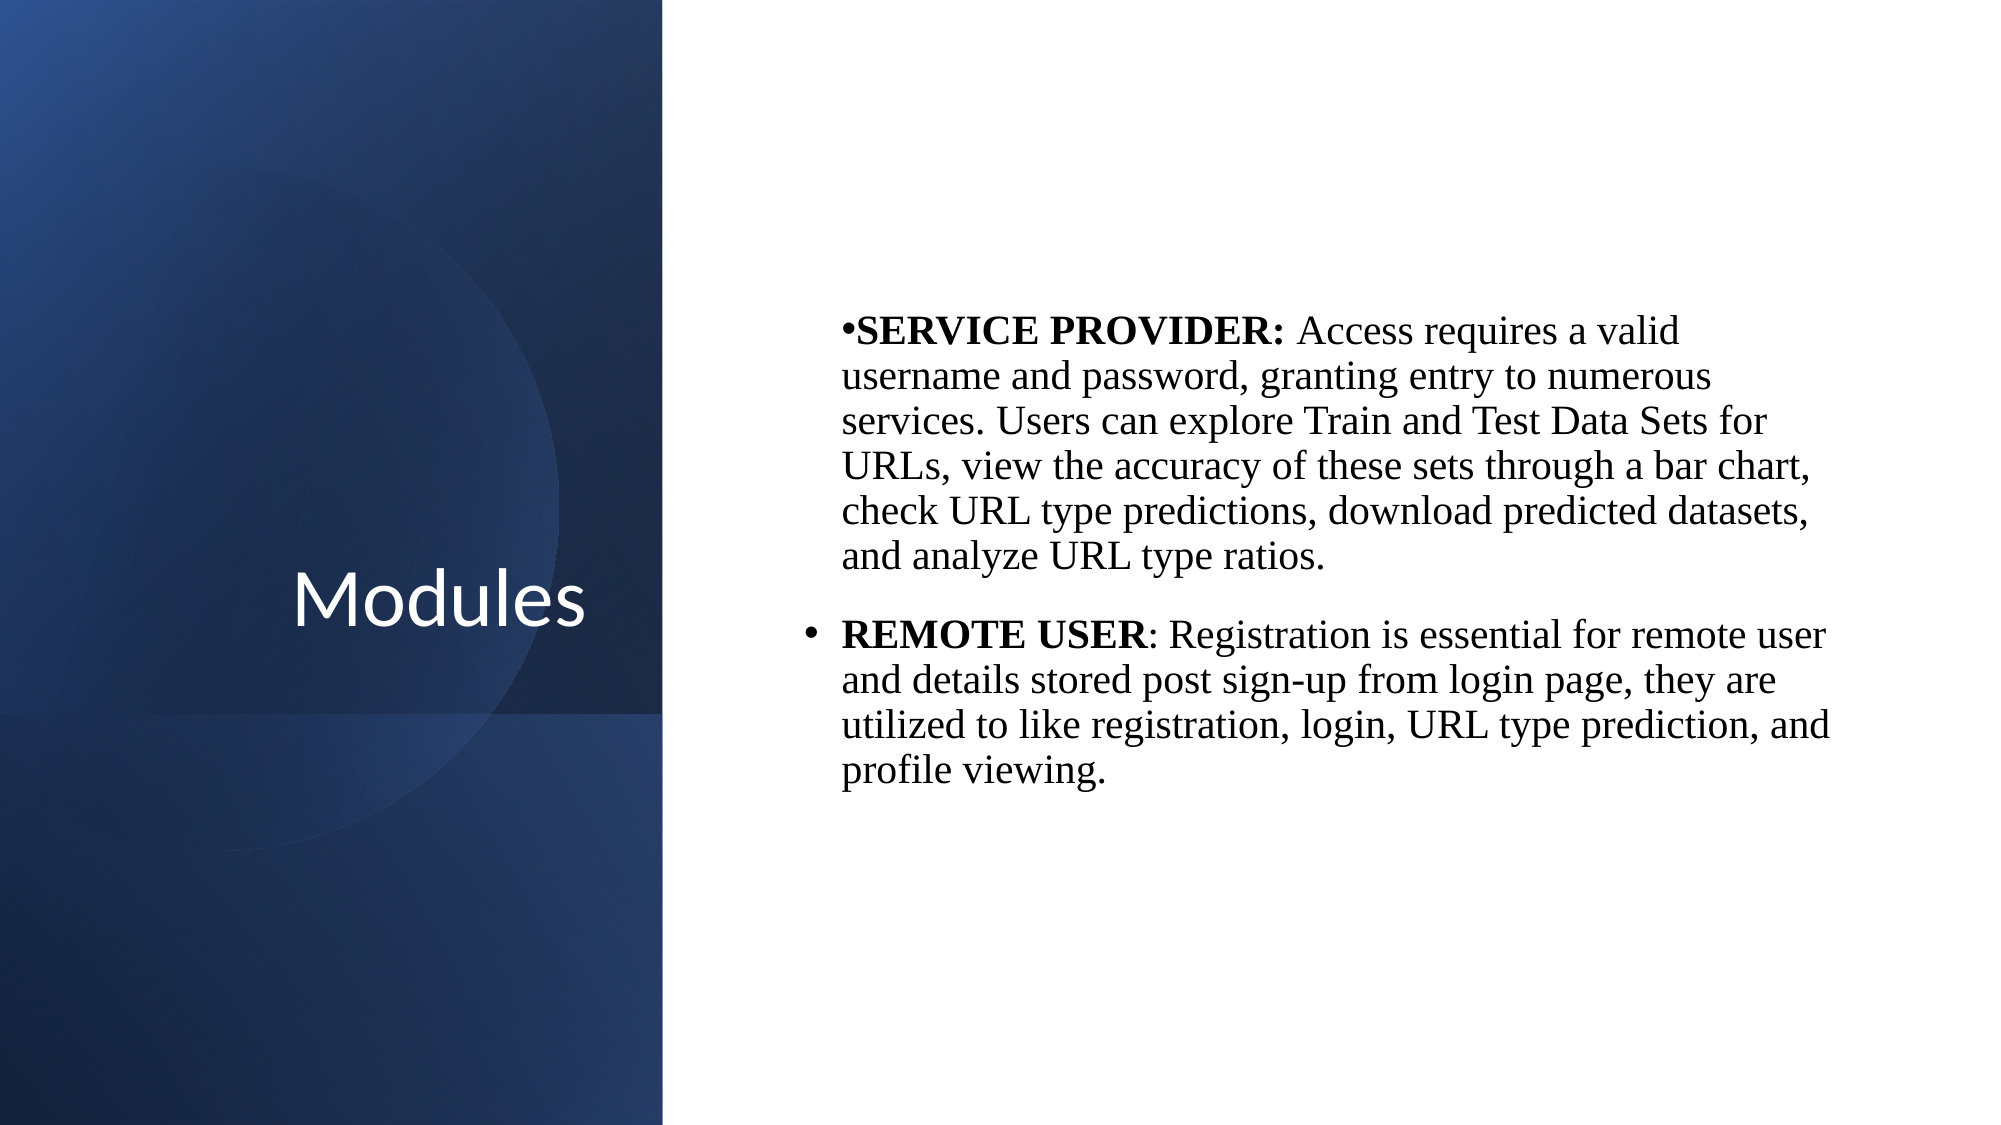

# Modules
SERVICE PROVIDER: Access requires a valid username and password, granting entry to numerous services. Users can explore Train and Test Data Sets for URLs, view the accuracy of these sets through a bar chart, check URL type predictions, download predicted datasets, and analyze URL type ratios.
REMOTE USER: Registration is essential for remote user and details stored post sign-up from login page, they are utilized to like registration, login, URL type prediction, and profile viewing.